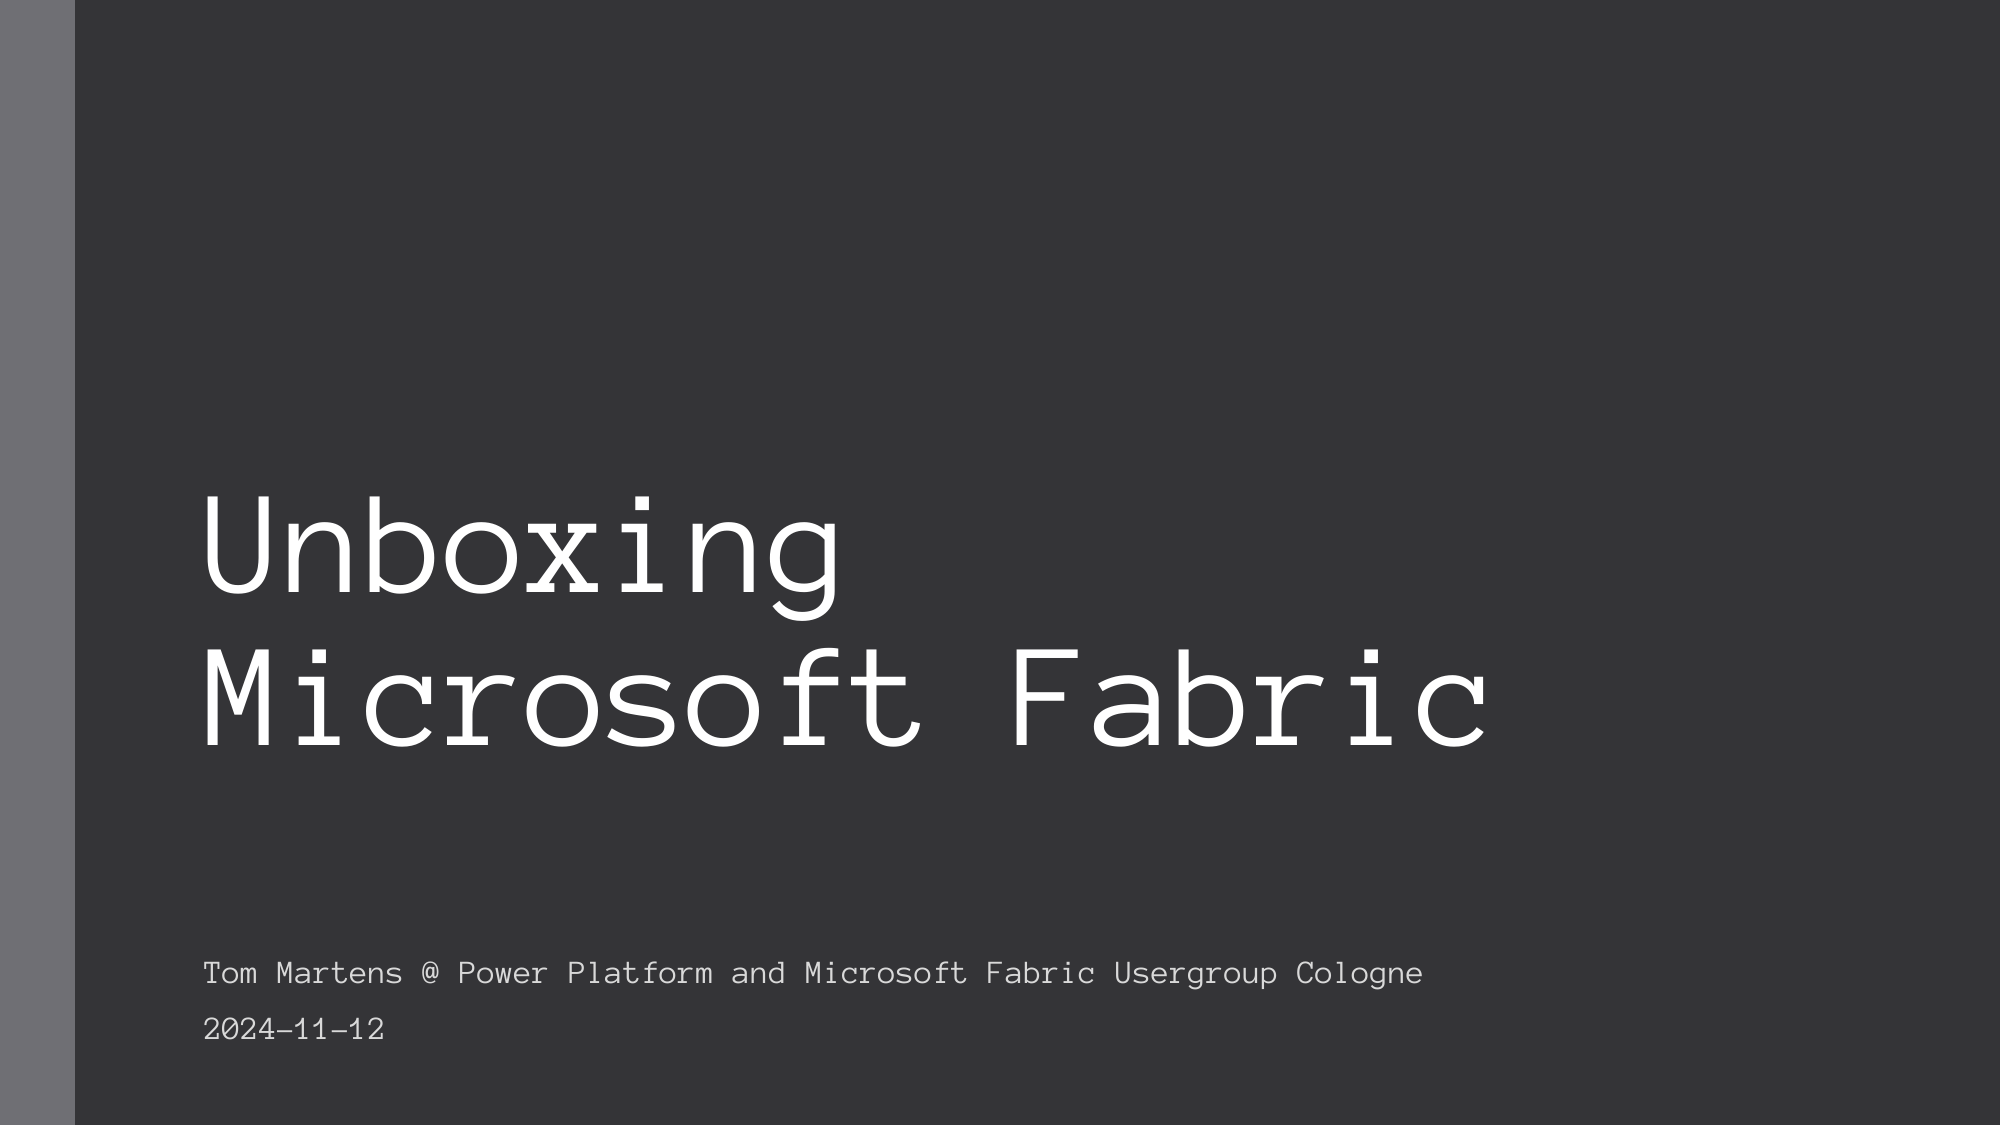

# Unboxing Microsoft Fabric

Tom Martens @ Power Platform and Microsoft Fabric Usergroup Cologne
2024-11-12